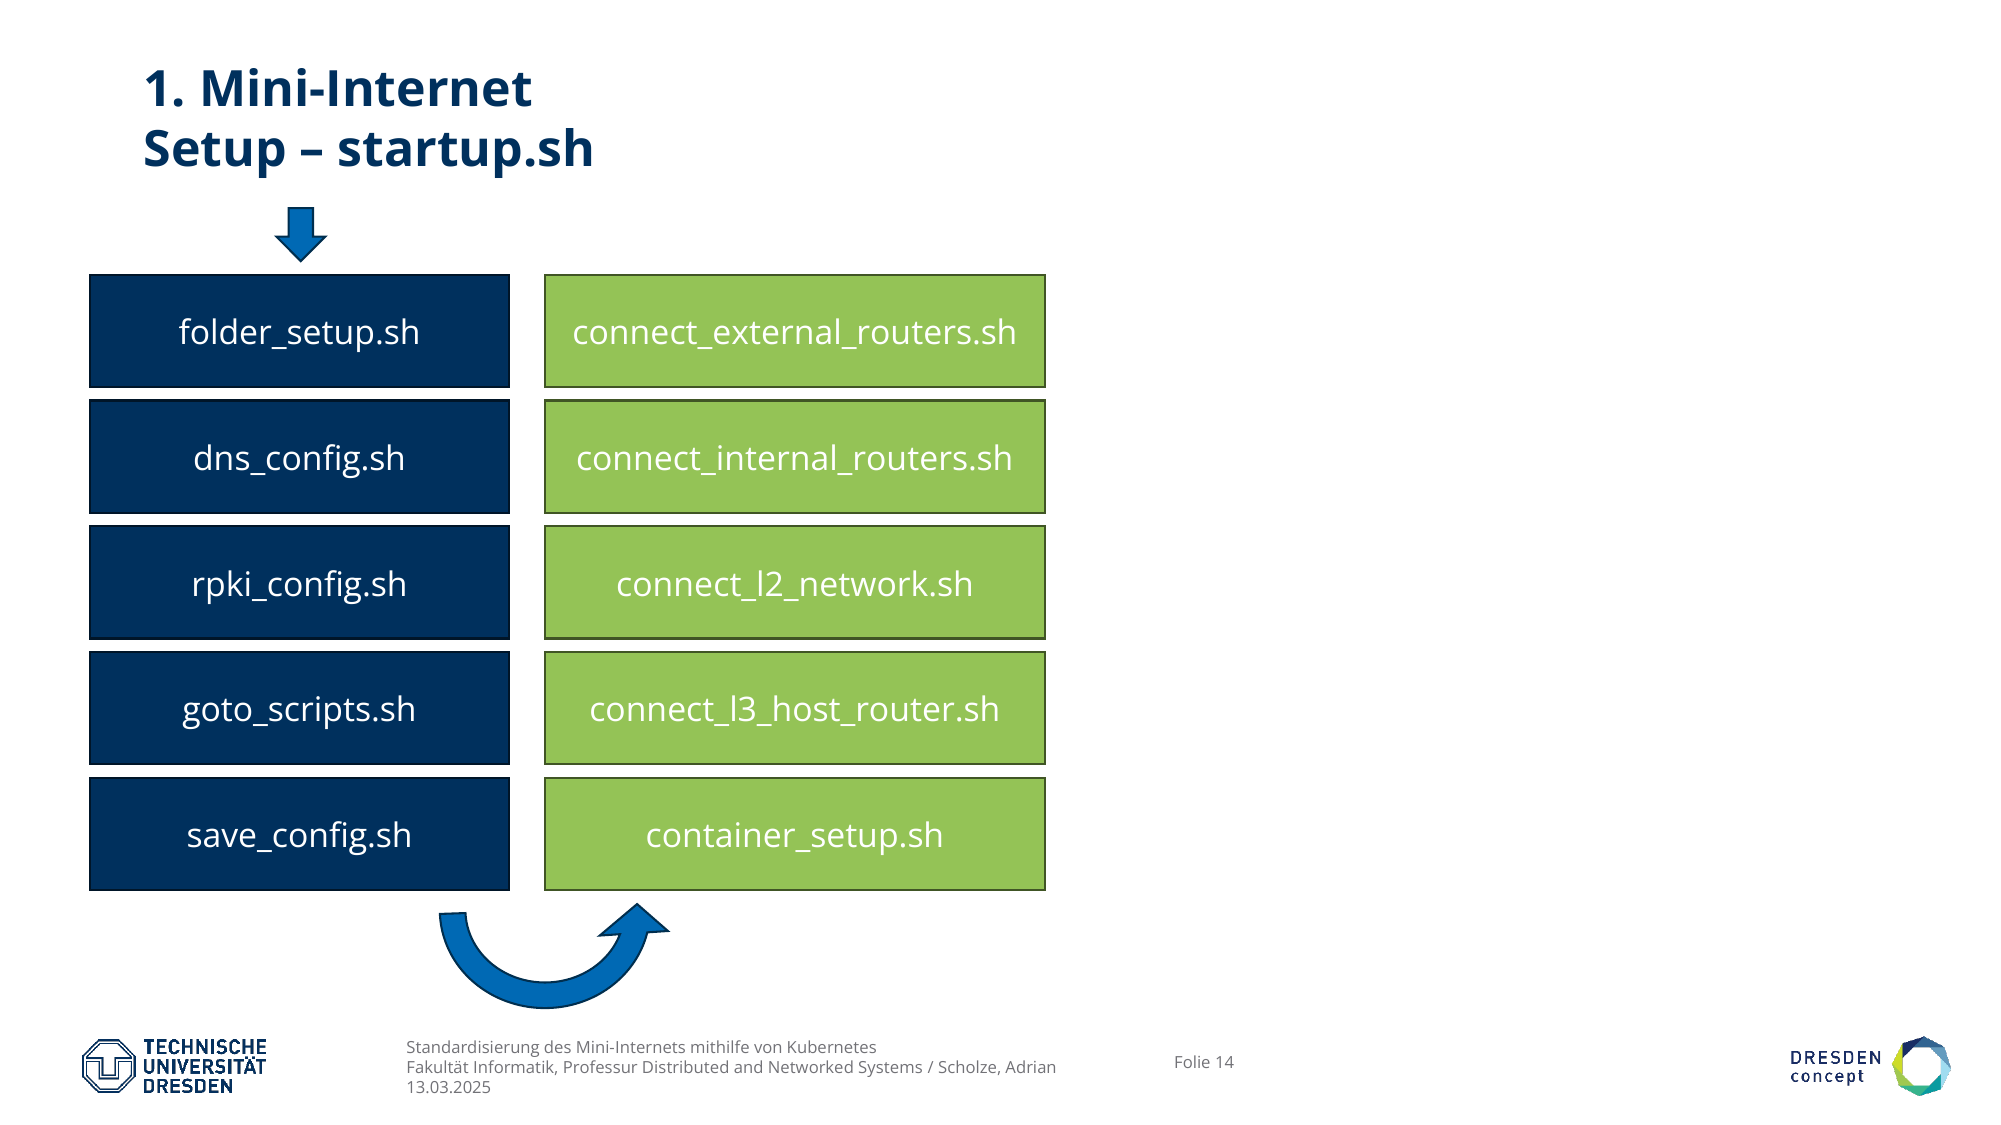

# 1. Mini-Internet Setup – startup.sh

connect_external_routers.sh
folder_setup.sh
connect_internal_routers.sh
dns_config.sh
rpki_config.sh
connect_l2_network.sh
goto_scripts.sh
connect_l3_host_router.sh
container_setup.sh
save_config.sh